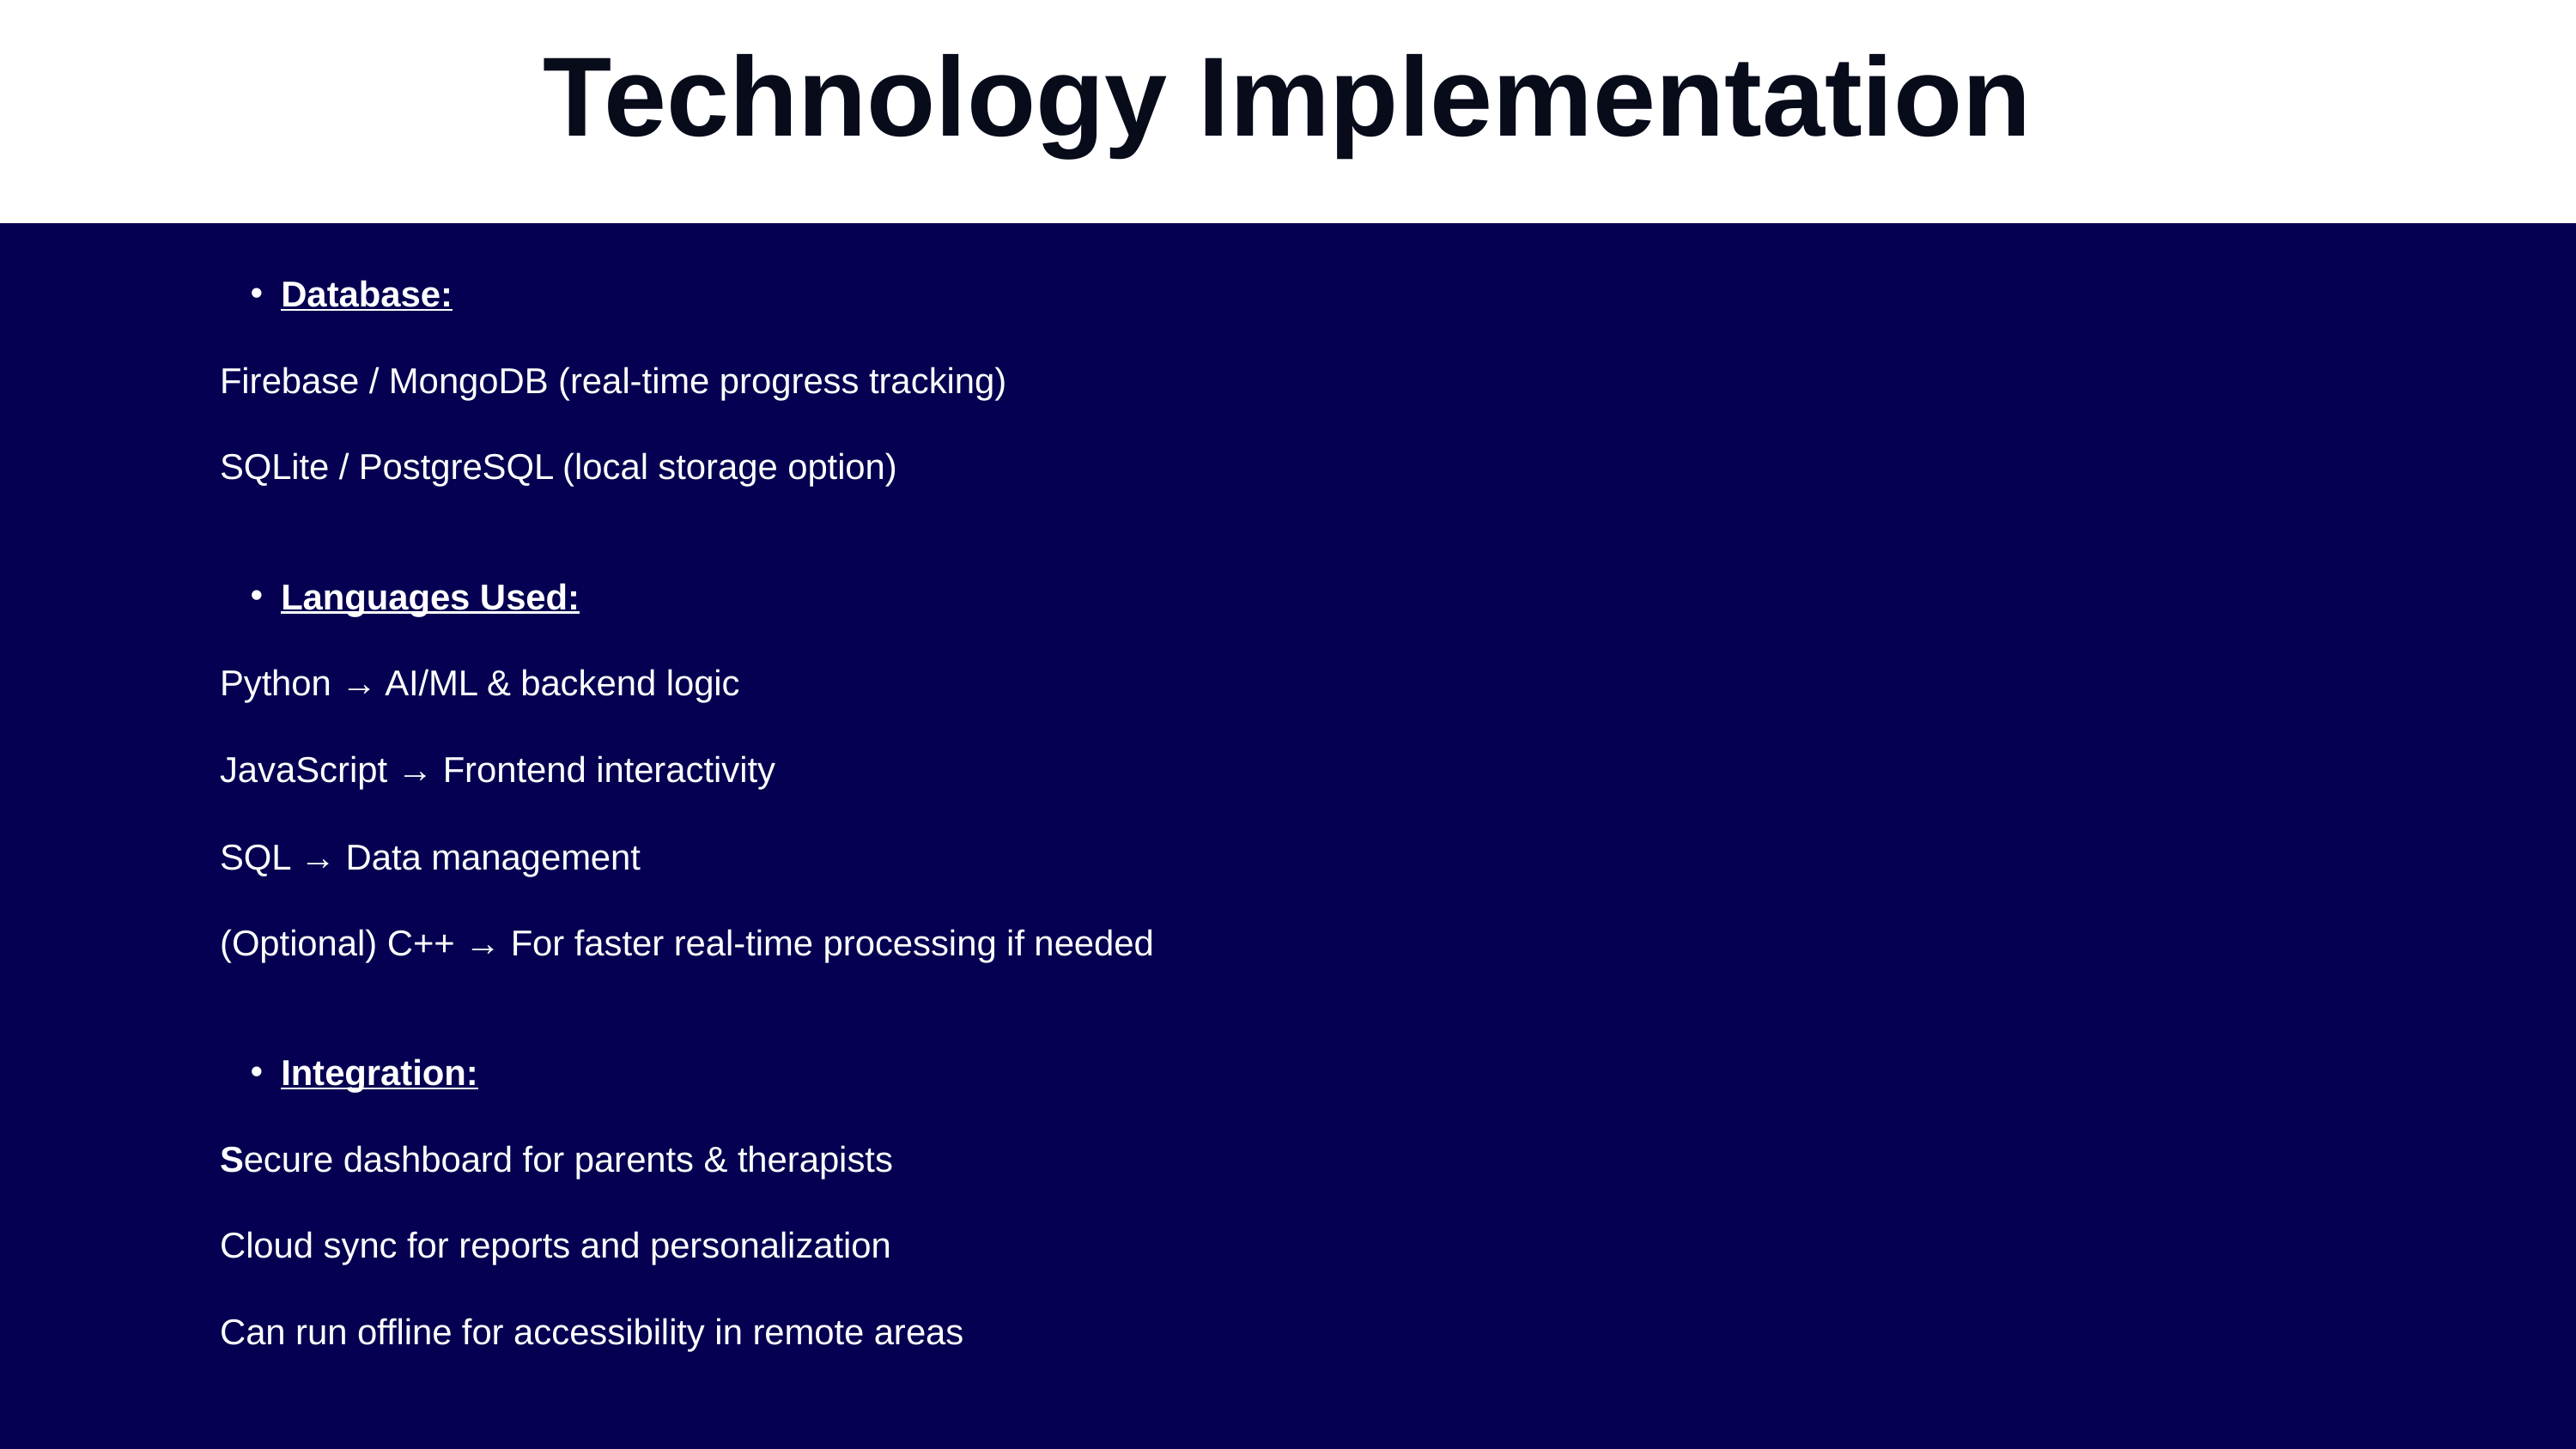

Technology Implementation
Database:

Firebase / MongoDB (real-time progress tracking)

SQLite / PostgreSQL (local storage option)

Languages Used:

Python → AI/ML & backend logic

JavaScript → Frontend interactivity

SQL → Data management

(Optional) C++ → For faster real-time processing if needed

Integration:

Secure dashboard for parents & therapists

Cloud sync for reports and personalization

Can run offline for accessibility in remote areas